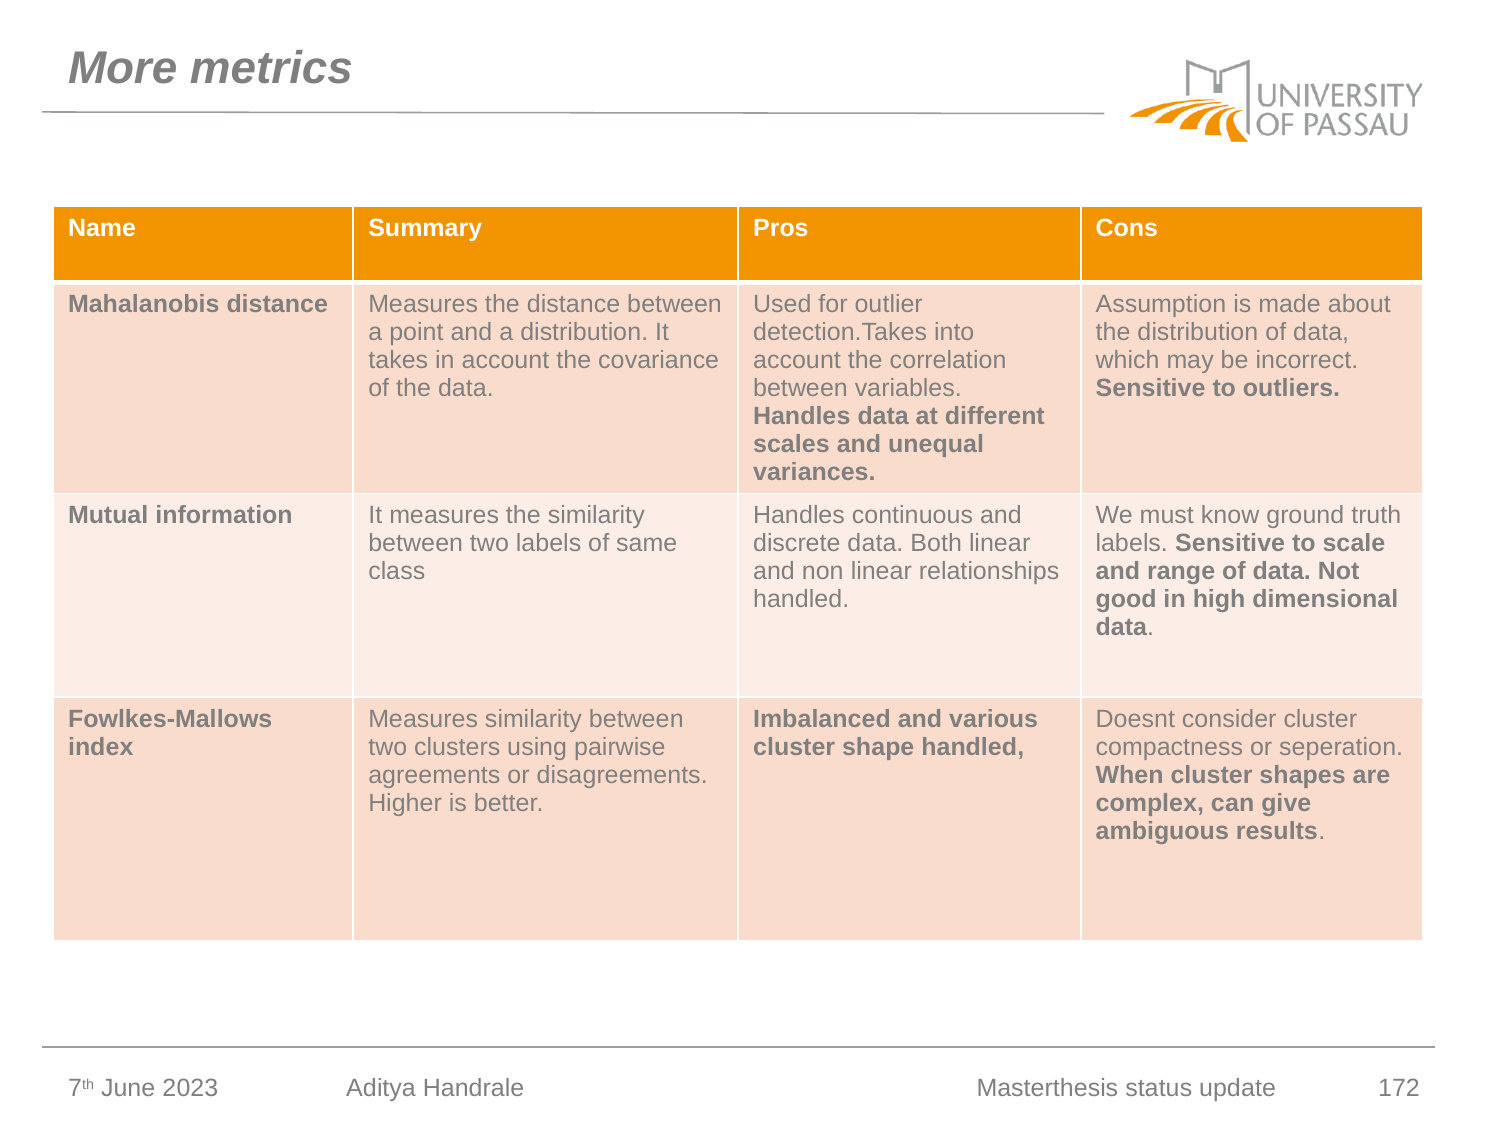

# More metrics
| Name | Summary | Pros | Cons |
| --- | --- | --- | --- |
| Mahalanobis distance | Measures the distance between a point and a distribution. It takes in account the covariance of the data. | Used for outlier detection.Takes into account the correlation between variables. Handles data at different scales and unequal variances. | Assumption is made about the distribution of data, which may be incorrect. Sensitive to outliers. |
| Mutual information | It measures the similarity between two labels of same class | Handles continuous and discrete data. Both linear and non linear relationships handled. | We must know ground truth labels. Sensitive to scale and range of data. Not good in high dimensional data. |
| Fowlkes-Mallows index | Measures similarity between two clusters using pairwise agreements or disagreements. Higher is better. | Imbalanced and various cluster shape handled, | Doesnt consider cluster compactness or seperation. When cluster shapes are complex, can give ambiguous results. |
7th June 2023
Aditya Handrale
Masterthesis status update
172